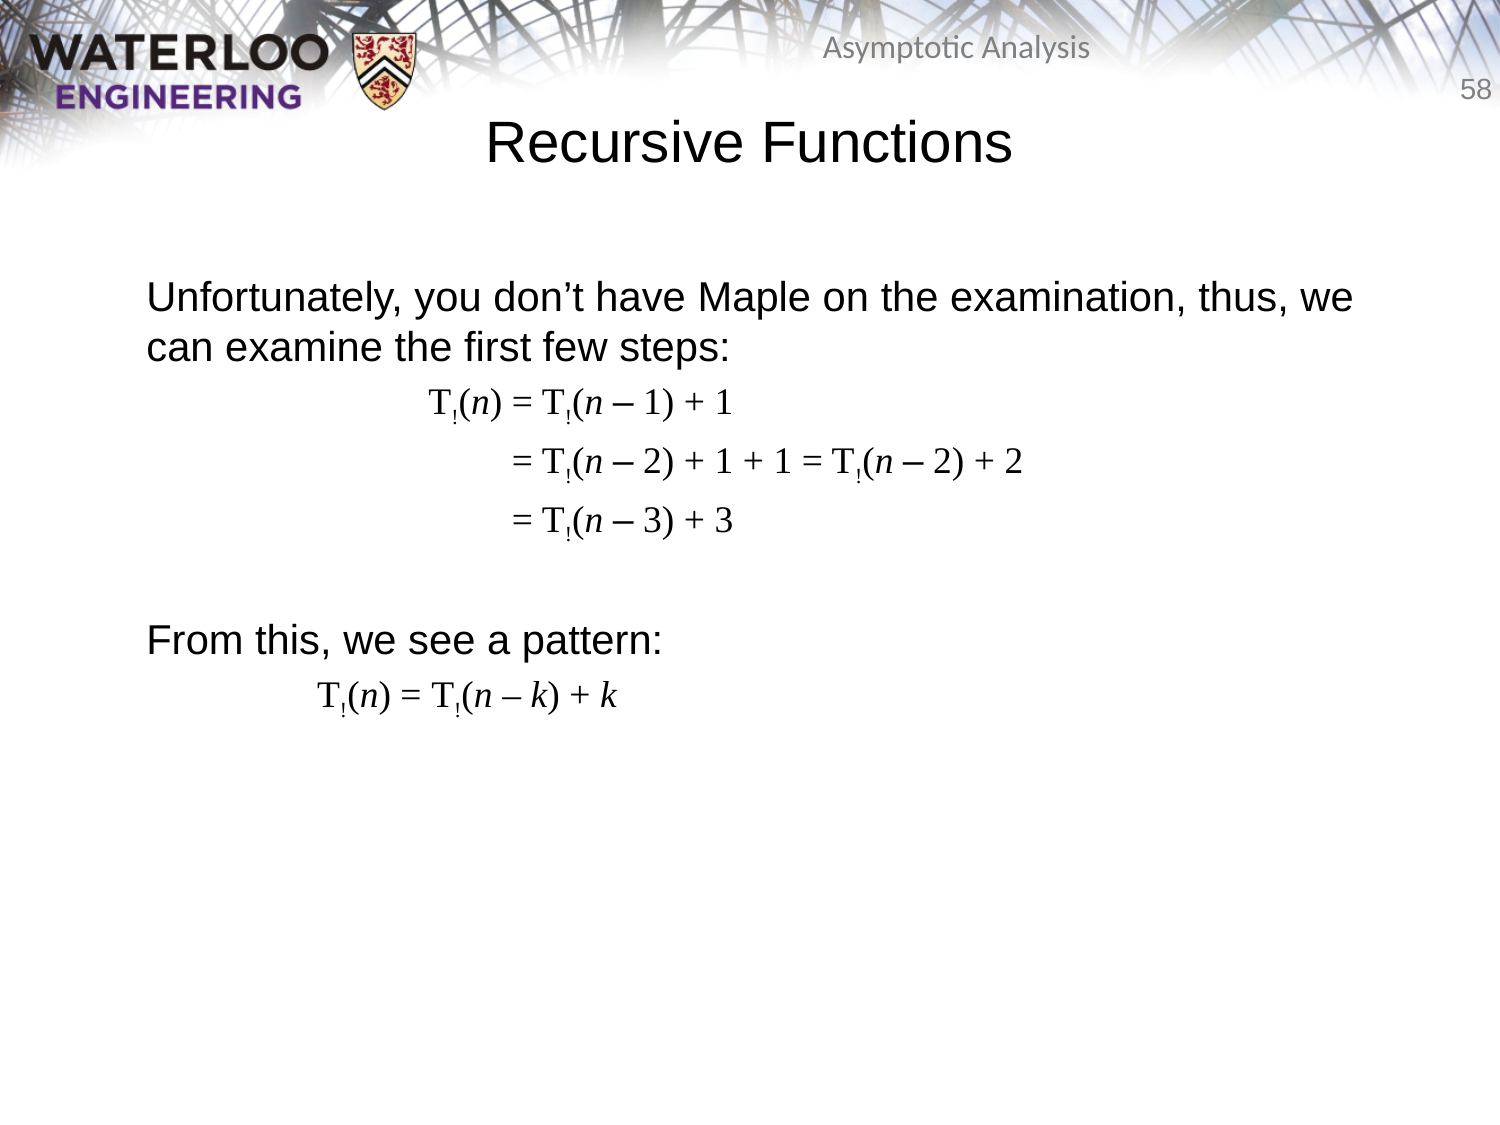

Recursive Functions
	Unfortunately, you don’t have Maple on the examination, thus, we can examine the first few steps:
	  	       T!(n)	= T!(n – 1) + 1
			= T!(n – 2) + 1 + 1 = T!(n – 2) + 2
			= T!(n – 3) + 3

	From this, we see a pattern:
                T!(n) = T!(n – k) + k